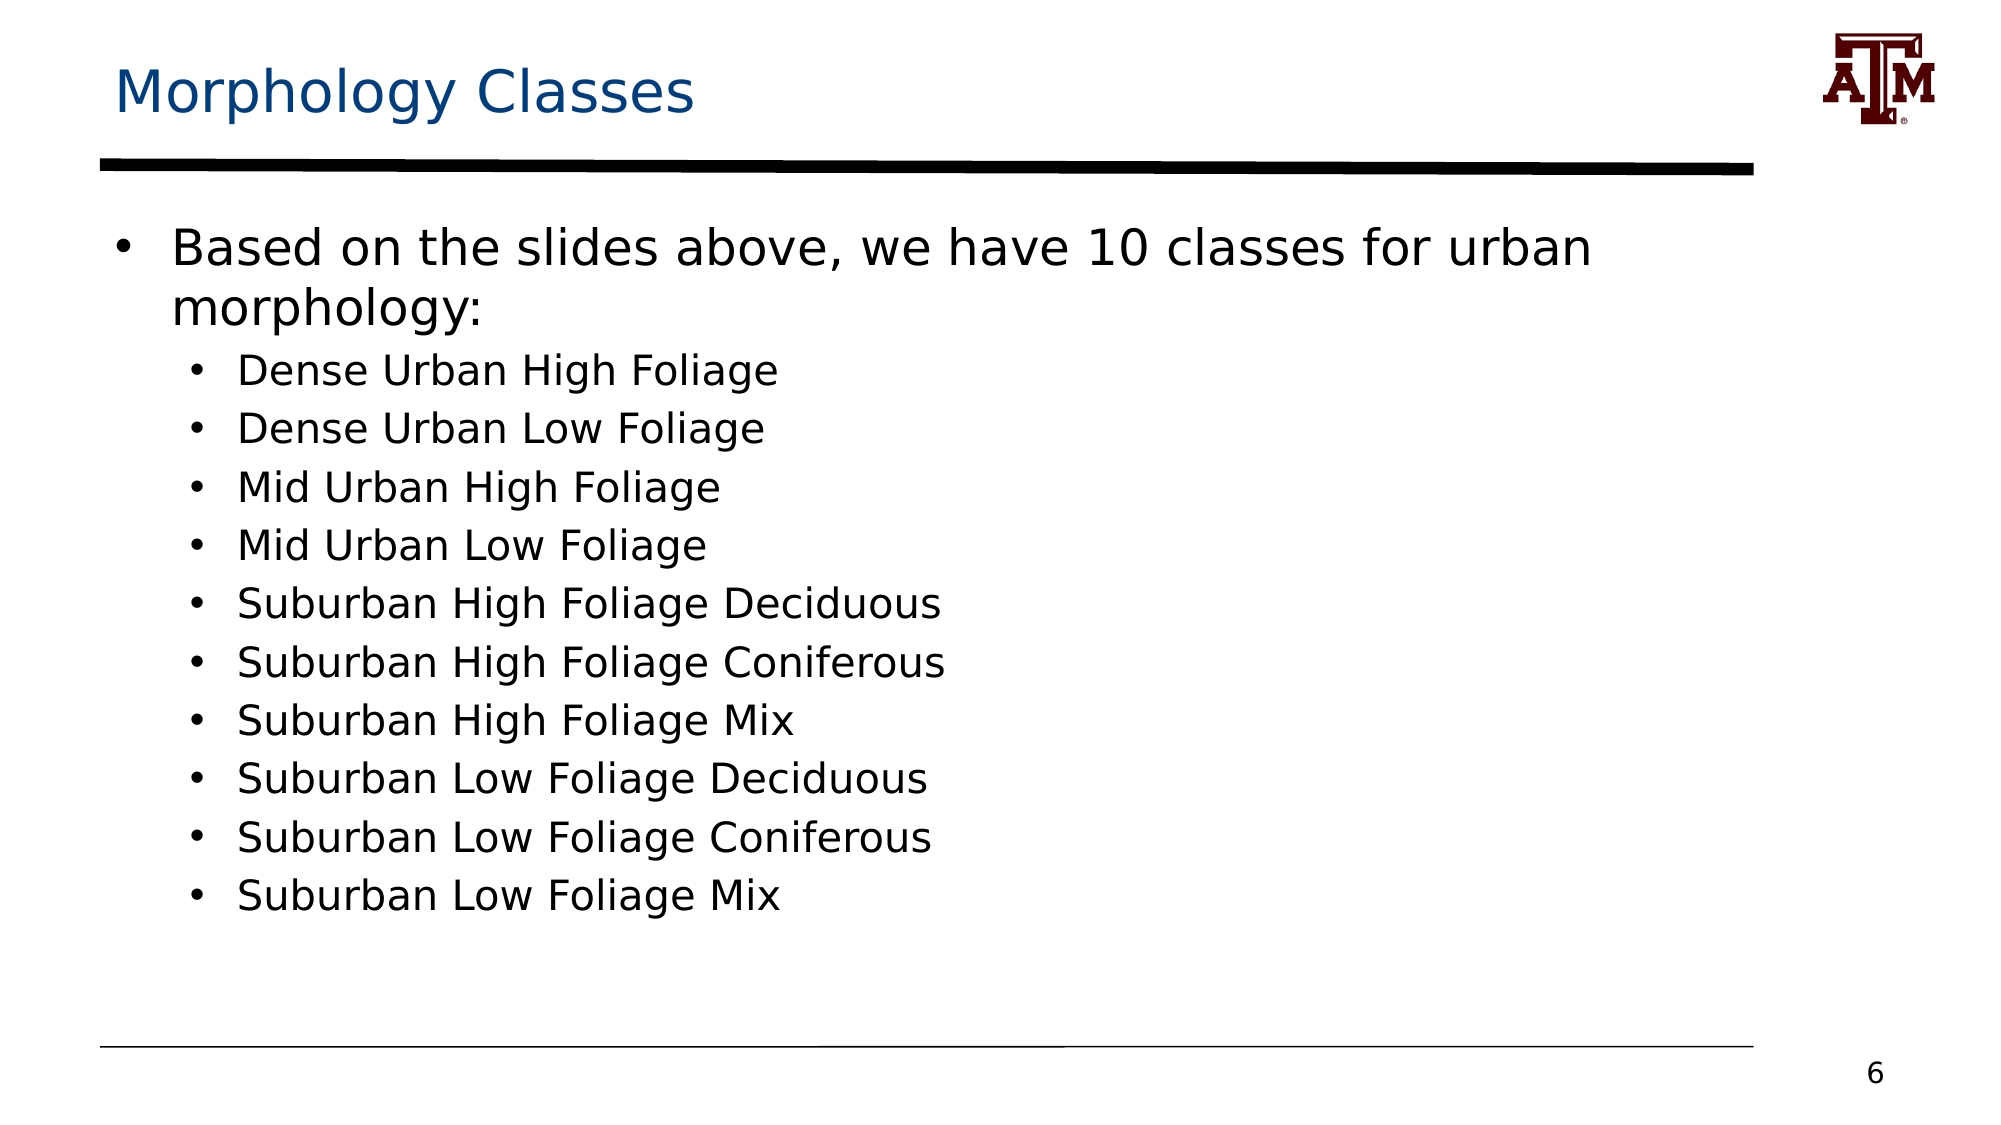

# Morphology Classes
Based on the slides above, we have 10 classes for urban morphology:
Dense Urban High Foliage
Dense Urban Low Foliage
Mid Urban High Foliage
Mid Urban Low Foliage
Suburban High Foliage Deciduous
Suburban High Foliage Coniferous
Suburban High Foliage Mix
Suburban Low Foliage Deciduous
Suburban Low Foliage Coniferous
Suburban Low Foliage Mix

6